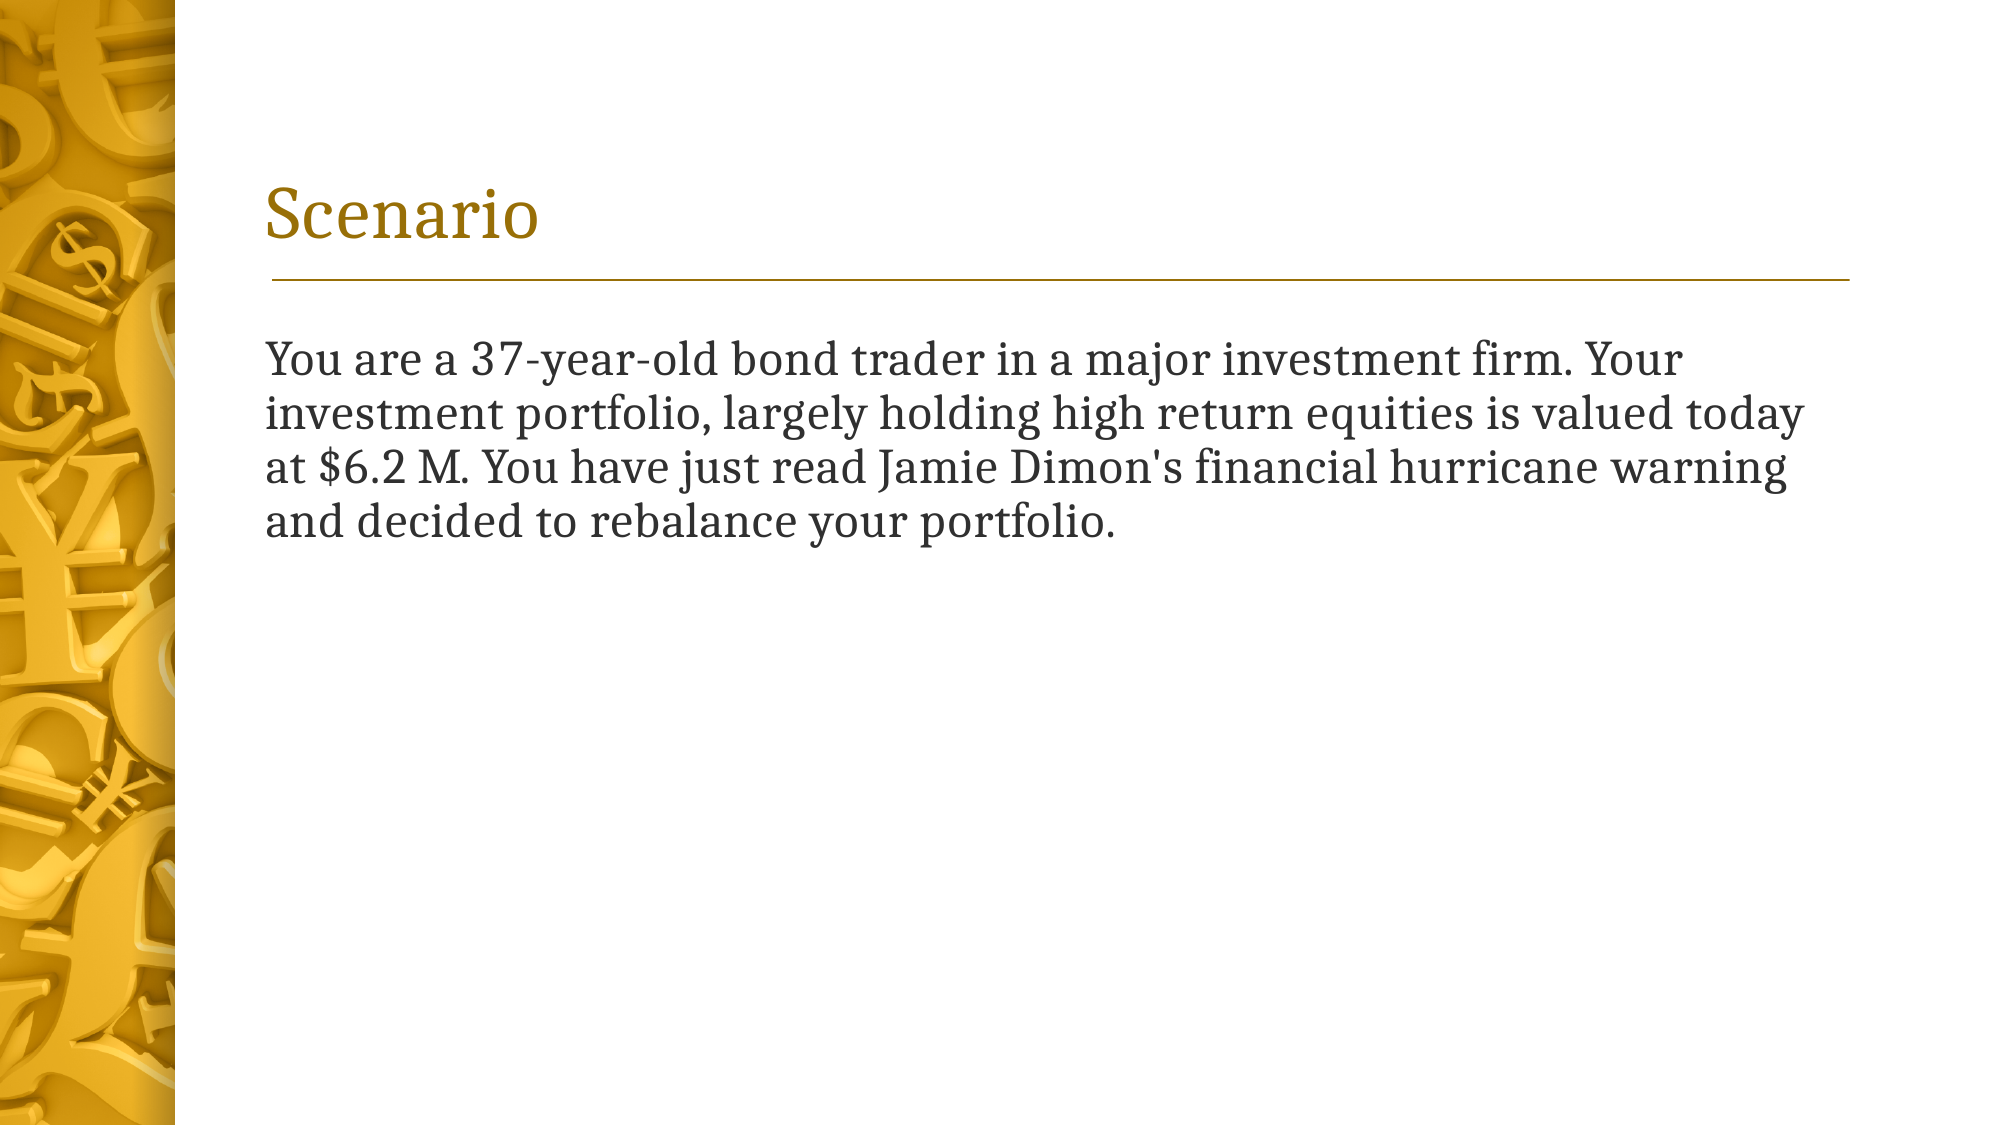

# Scenario
You are a 37-year-old bond trader in a major investment firm. Your investment portfolio, largely holding high return equities is valued today at $6.2 M. You have just read Jamie Dimon's financial hurricane warning and decided to rebalance your portfolio.